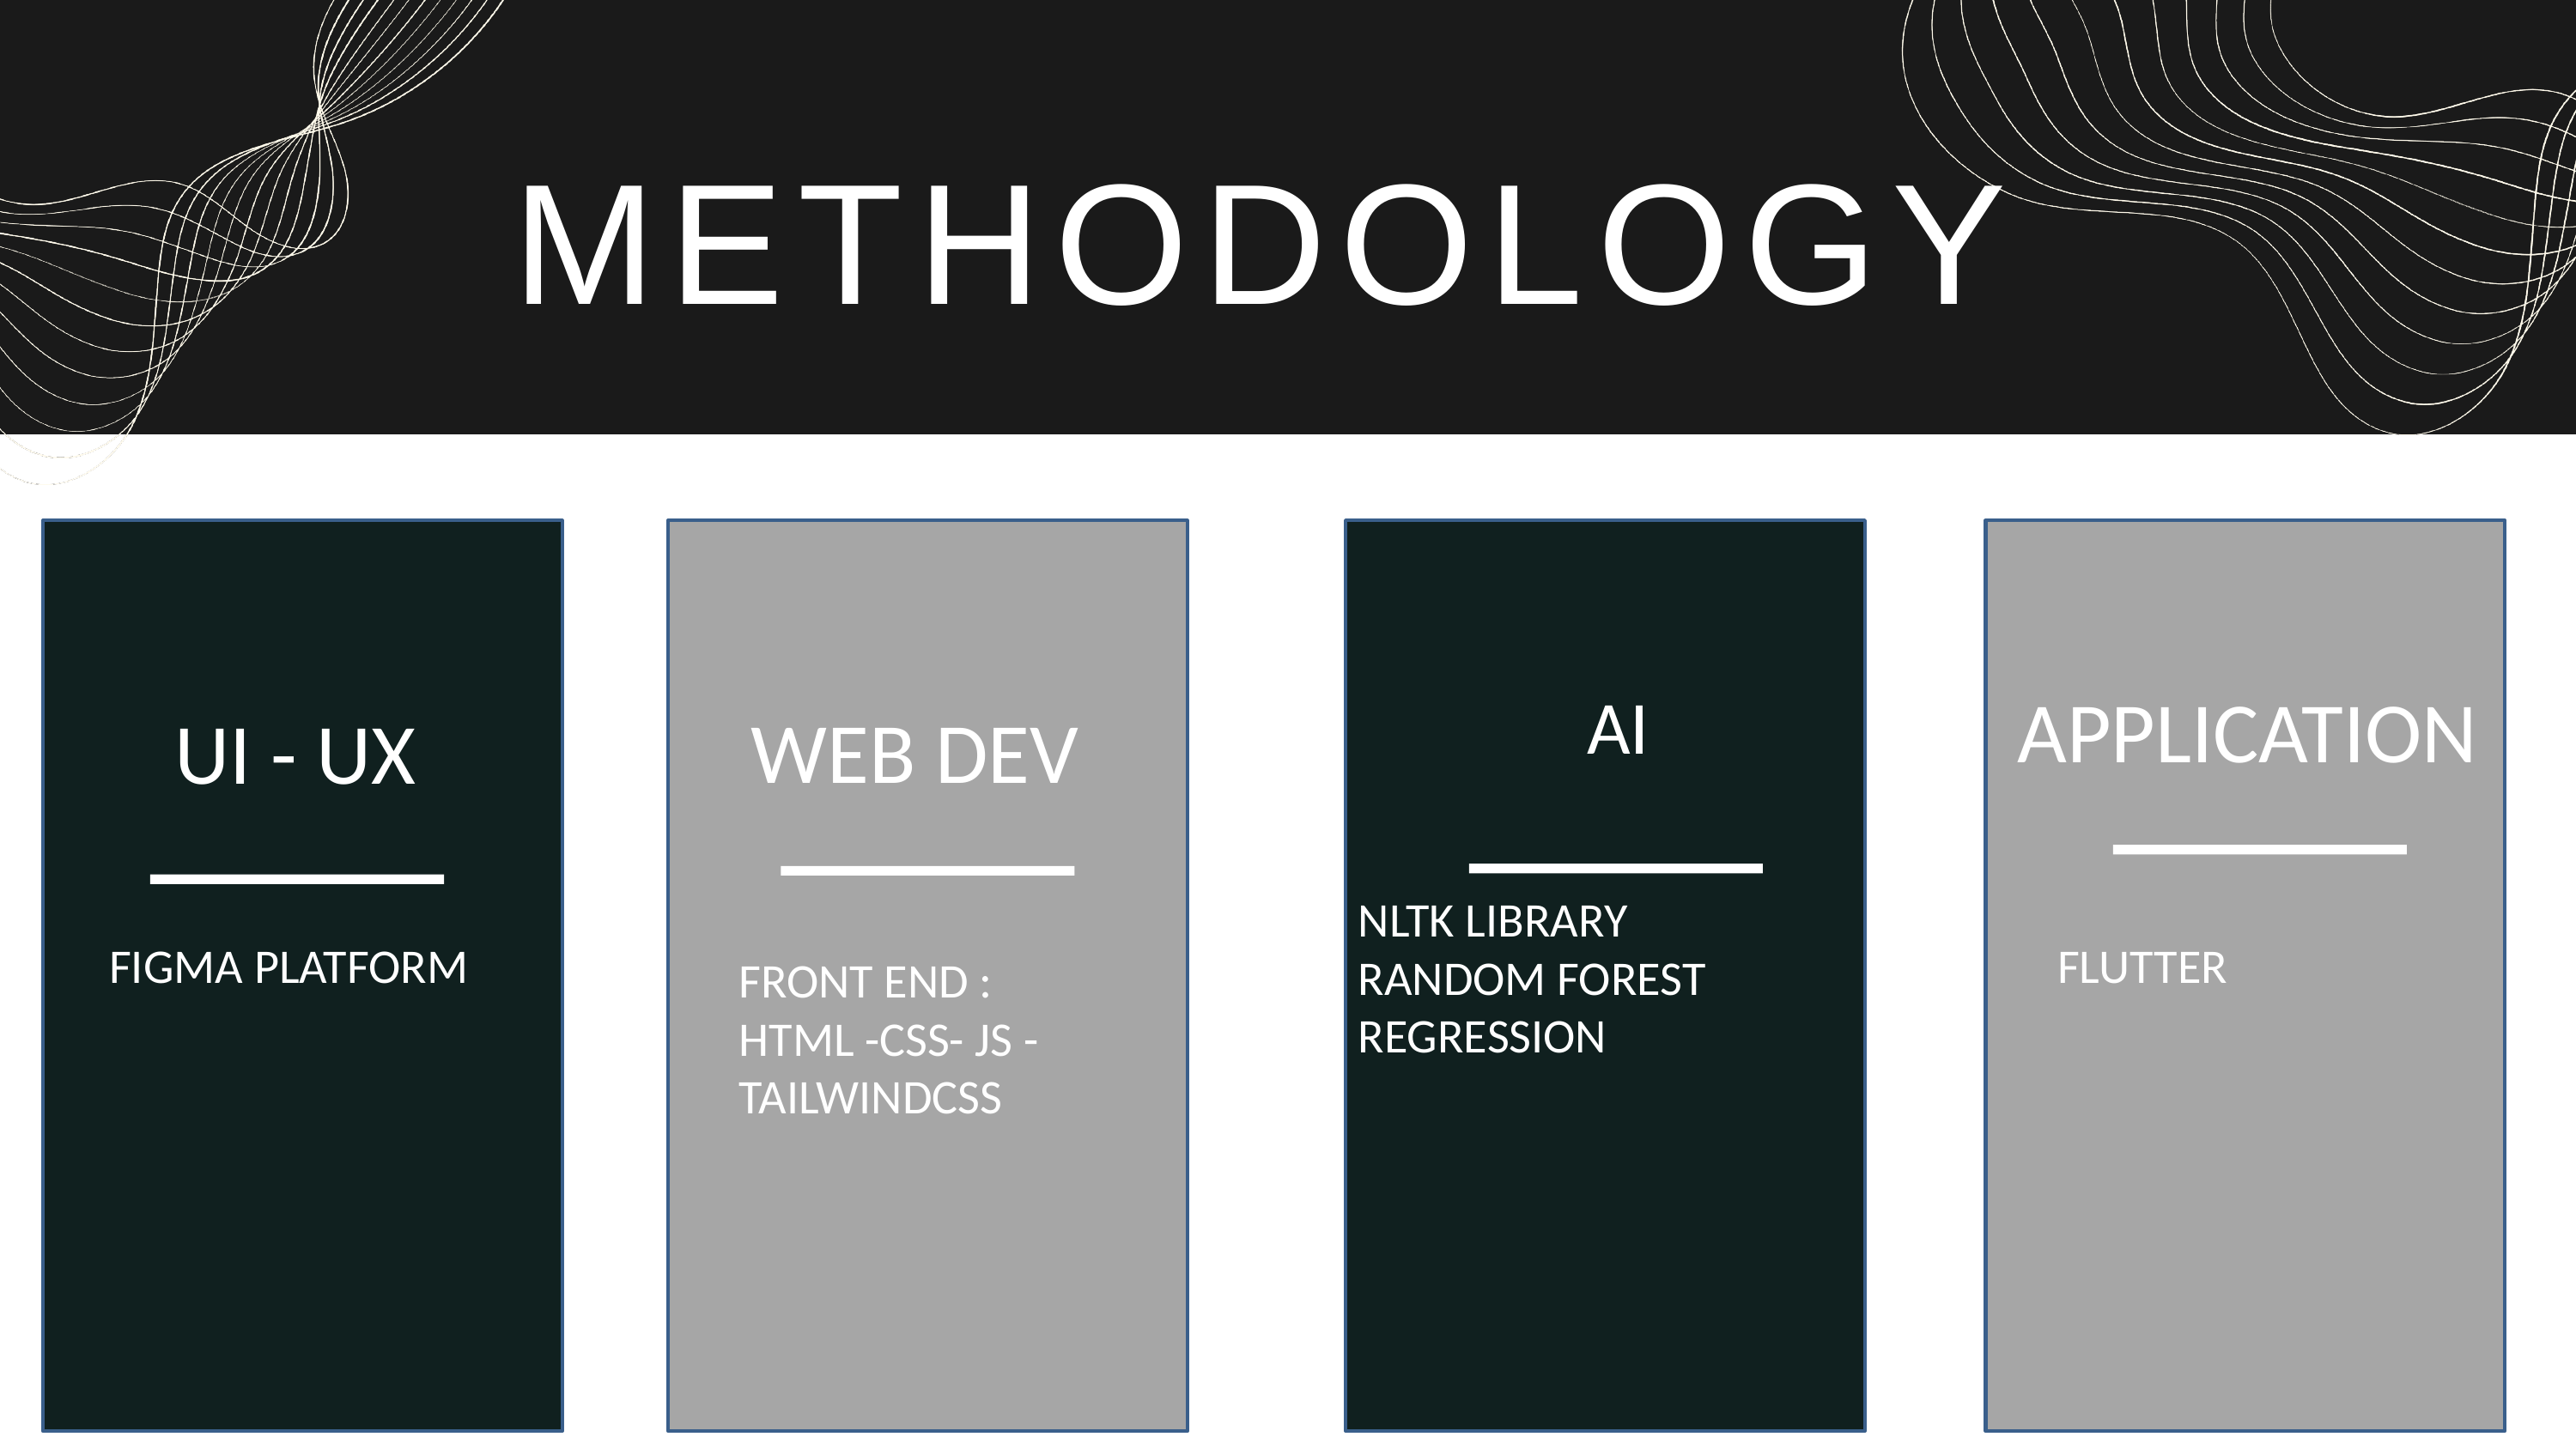

METHDOLOGY
METHODOLOGY

NLTK LIBRARY
RANDOM FOREST
REGRESSION

APPLICATION
          AI
 WEB DEV
   UI - UX

FLUTTER
FIGMA PLATFORM
FRONT END :
HTML -CSS- JS -TAILWINDCSS